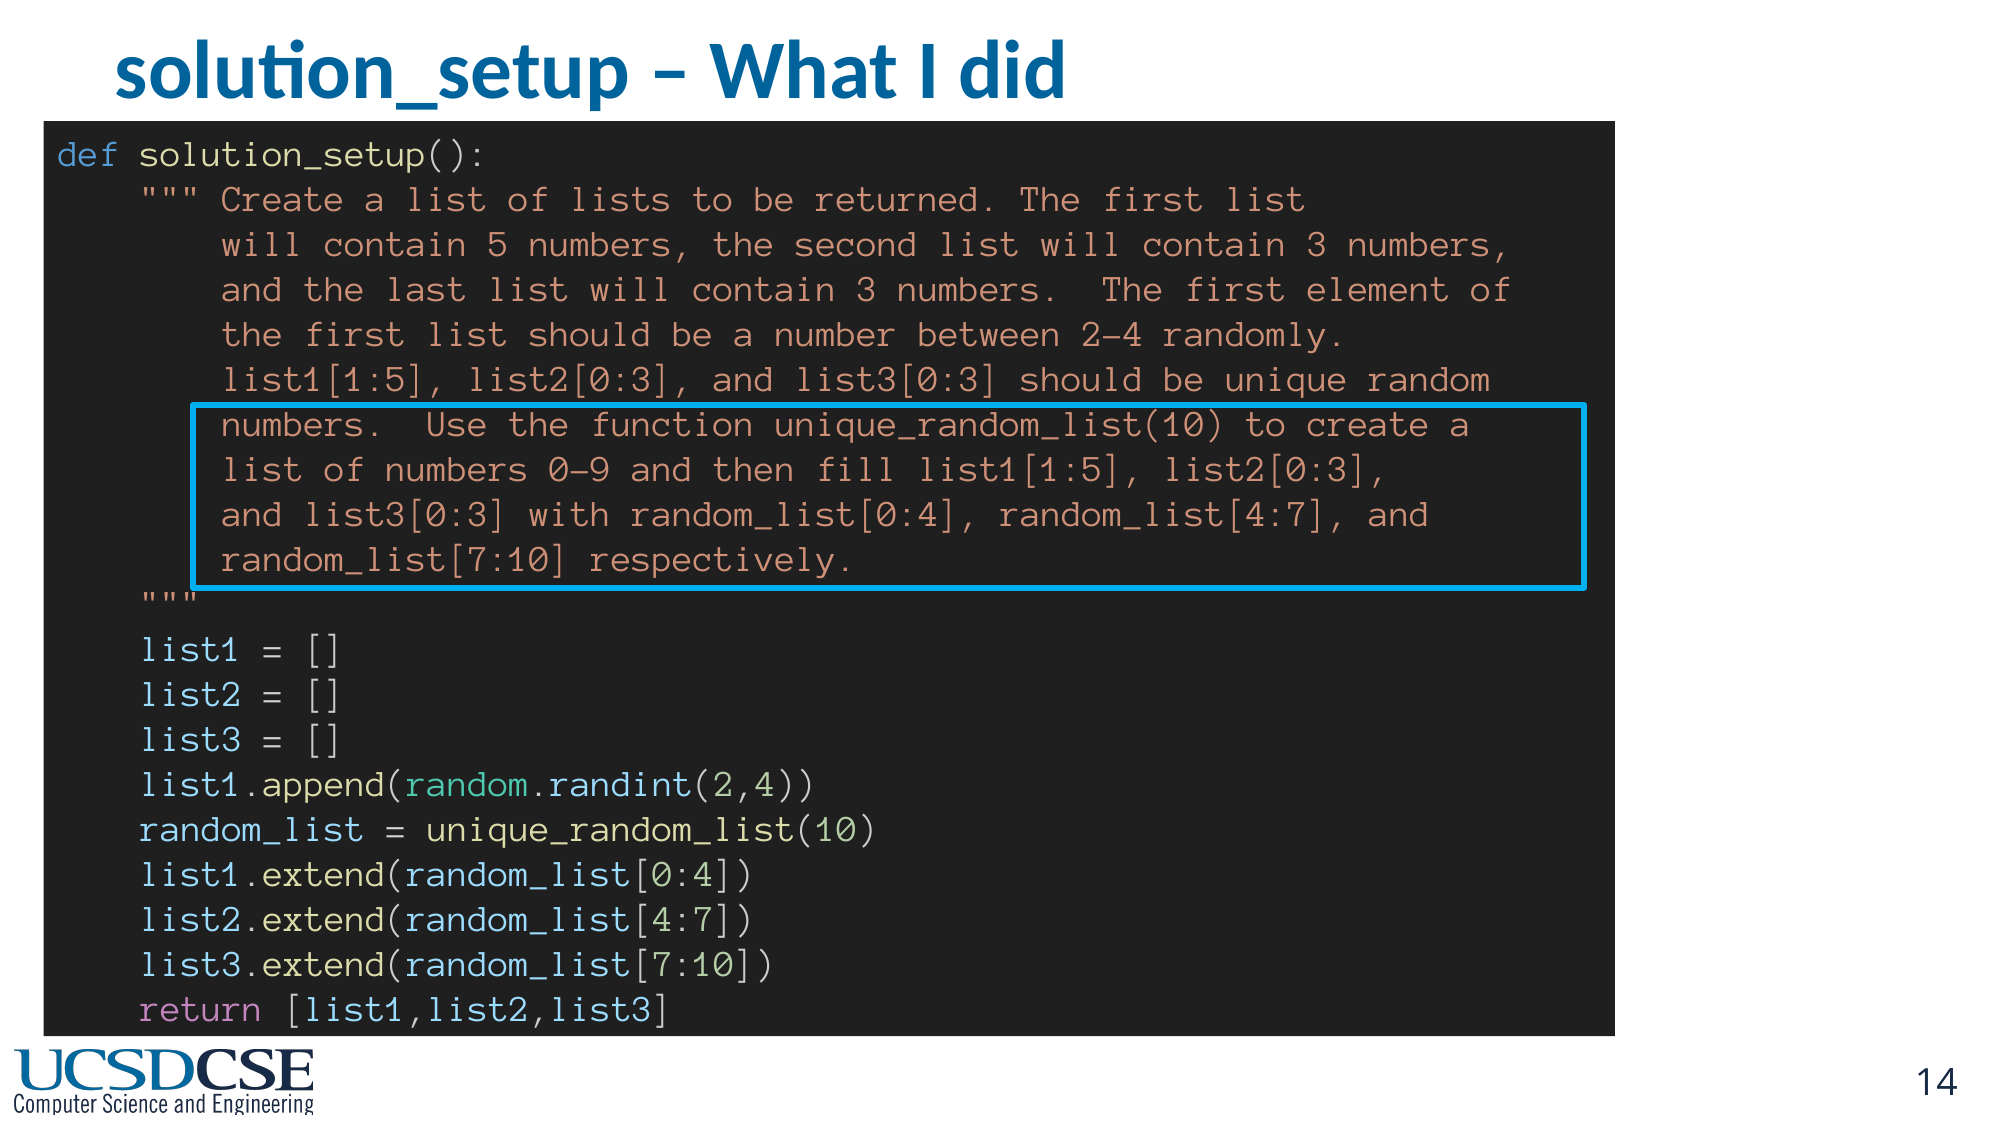

solution_setup – What I did
def solution_setup():
    """ Create a list of lists to be returned. The first list
        will contain 5 numbers, the second list will contain 3 numbers,
        and the last list will contain 3 numbers.  The first element of
        the first list should be a number between 2-4 randomly.
        list1[1:5], list2[0:3], and list3[0:3] should be unique random
        numbers.  Use the function unique_random_list(10) to create a
        list of numbers 0-9 and then fill list1[1:5], list2[0:3],
        and list3[0:3] with random_list[0:4], random_list[4:7], and
        random_list[7:10] respectively.
    """
    list1 = []
    list2 = []
    list3 = []
    list1.append(random.randint(2,4))
    random_list = unique_random_list(10)
    list1.extend(random_list[0:4])
    list2.extend(random_list[4:7])
    list3.extend(random_list[7:10])
    return [list1,list2,list3]